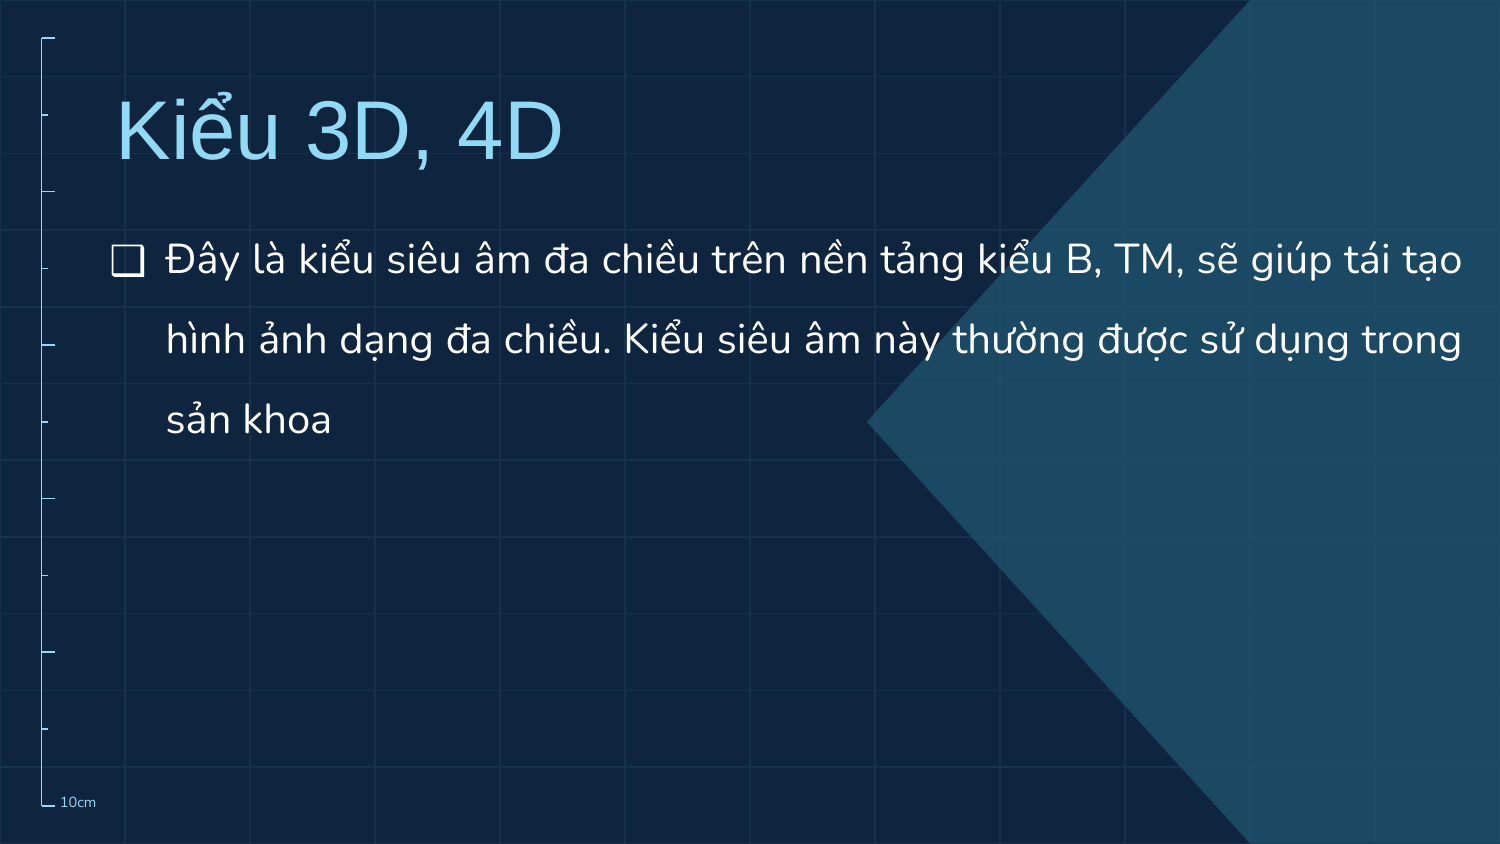

# Kiểu 3D, 4D
Đây là kiểu siêu âm đa chiều trên nền tảng kiểu B, TM, sẽ giúp tái tạo hình ảnh dạng đa chiều. Kiểu siêu âm này thường được sử dụng trong sản khoa